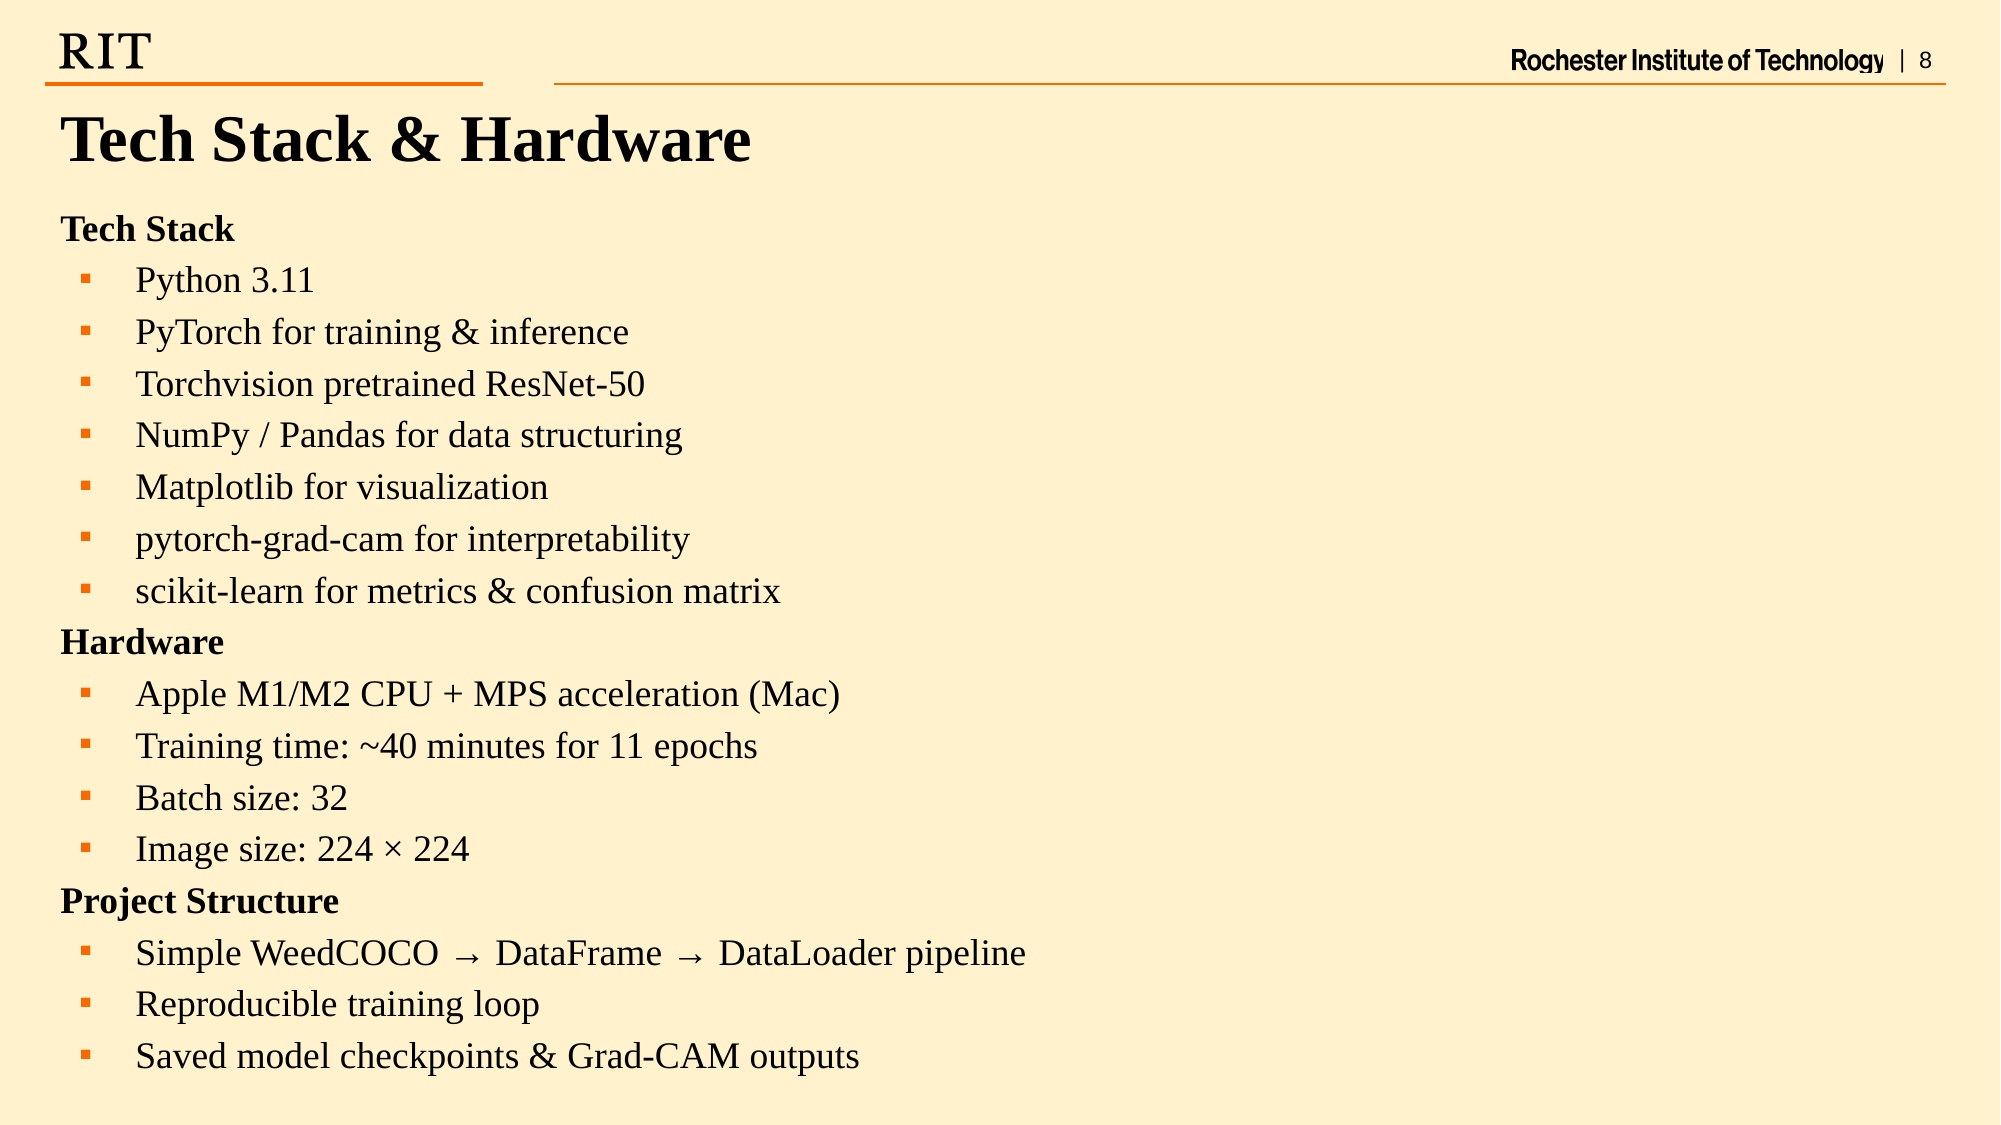

Tech Stack & Hardware
Tech Stack
Python 3.11
PyTorch for training & inference
Torchvision pretrained ResNet-50
NumPy / Pandas for data structuring
Matplotlib for visualization
pytorch-grad-cam for interpretability
scikit-learn for metrics & confusion matrix
Hardware
Apple M1/M2 CPU + MPS acceleration (Mac)
Training time: ~40 minutes for 11 epochs
Batch size: 32
Image size: 224 × 224
Project Structure
Simple WeedCOCO → DataFrame → DataLoader pipeline
Reproducible training loop
Saved model checkpoints & Grad-CAM outputs